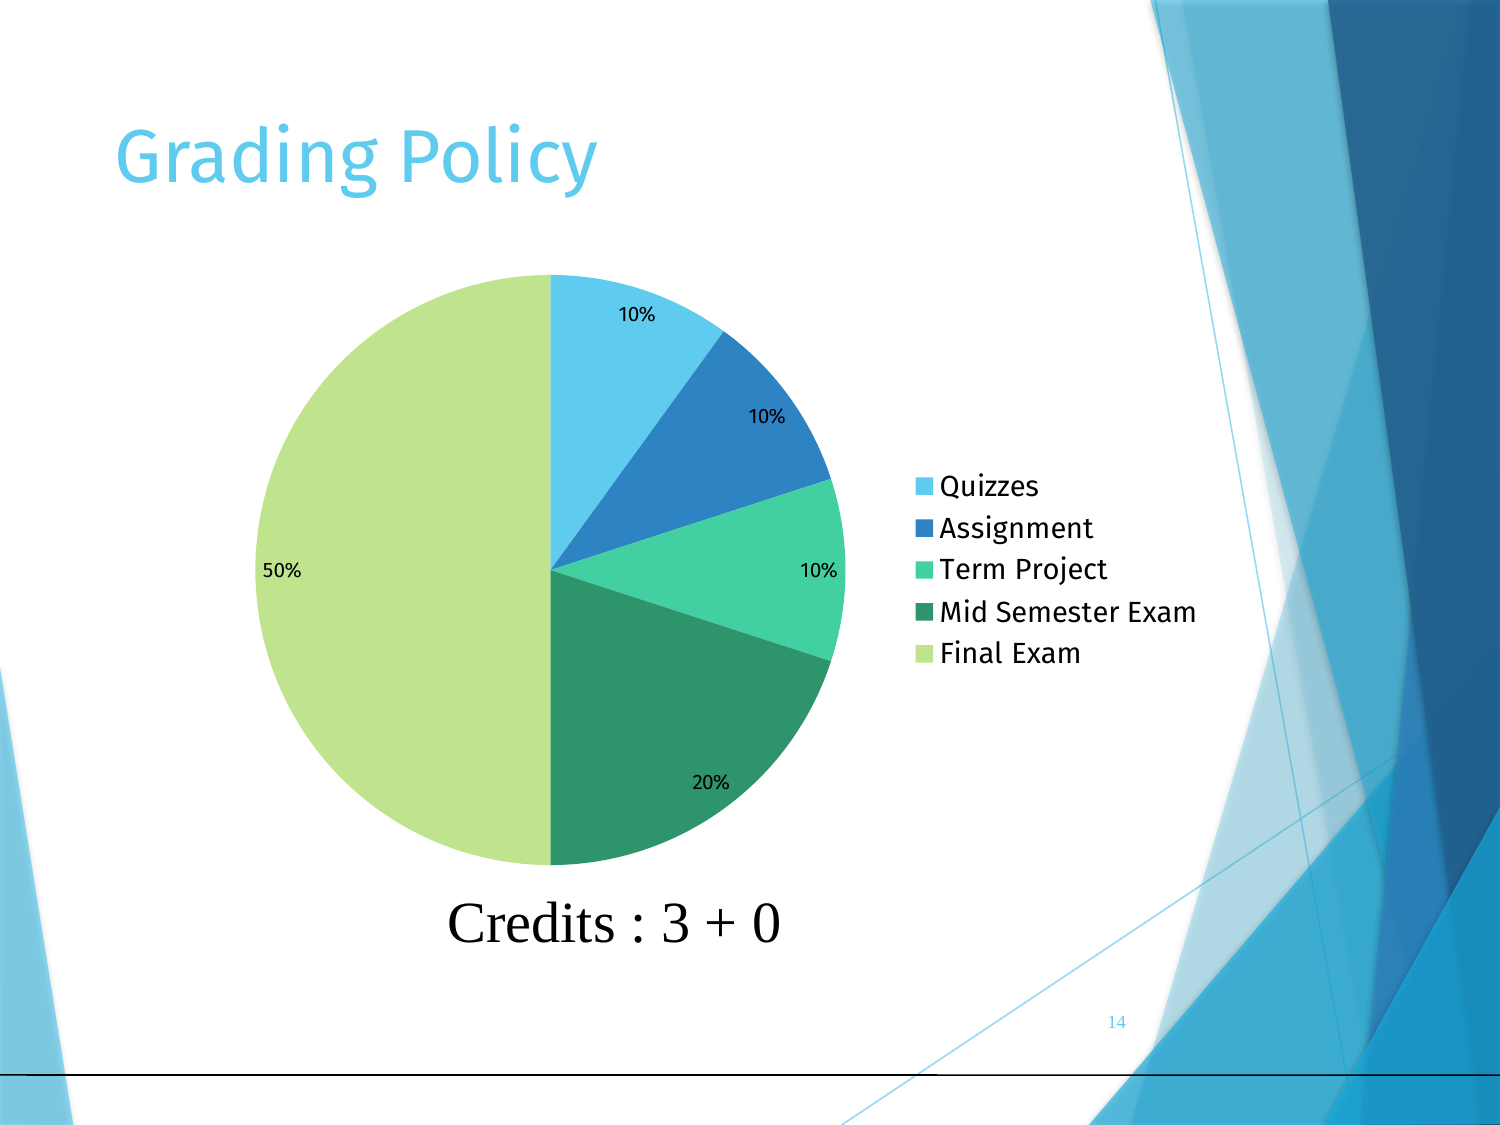

# Grading Policy

### Chart

| Category |  |
|---|---|
| Quizzes | 0.1 |
| Assignment | 0.1 |
| Term Project | 0.1 |
| Mid Semester Exam | 0.2 |
| Final Exam | 0.5 |
Credits : 3 + 0
14